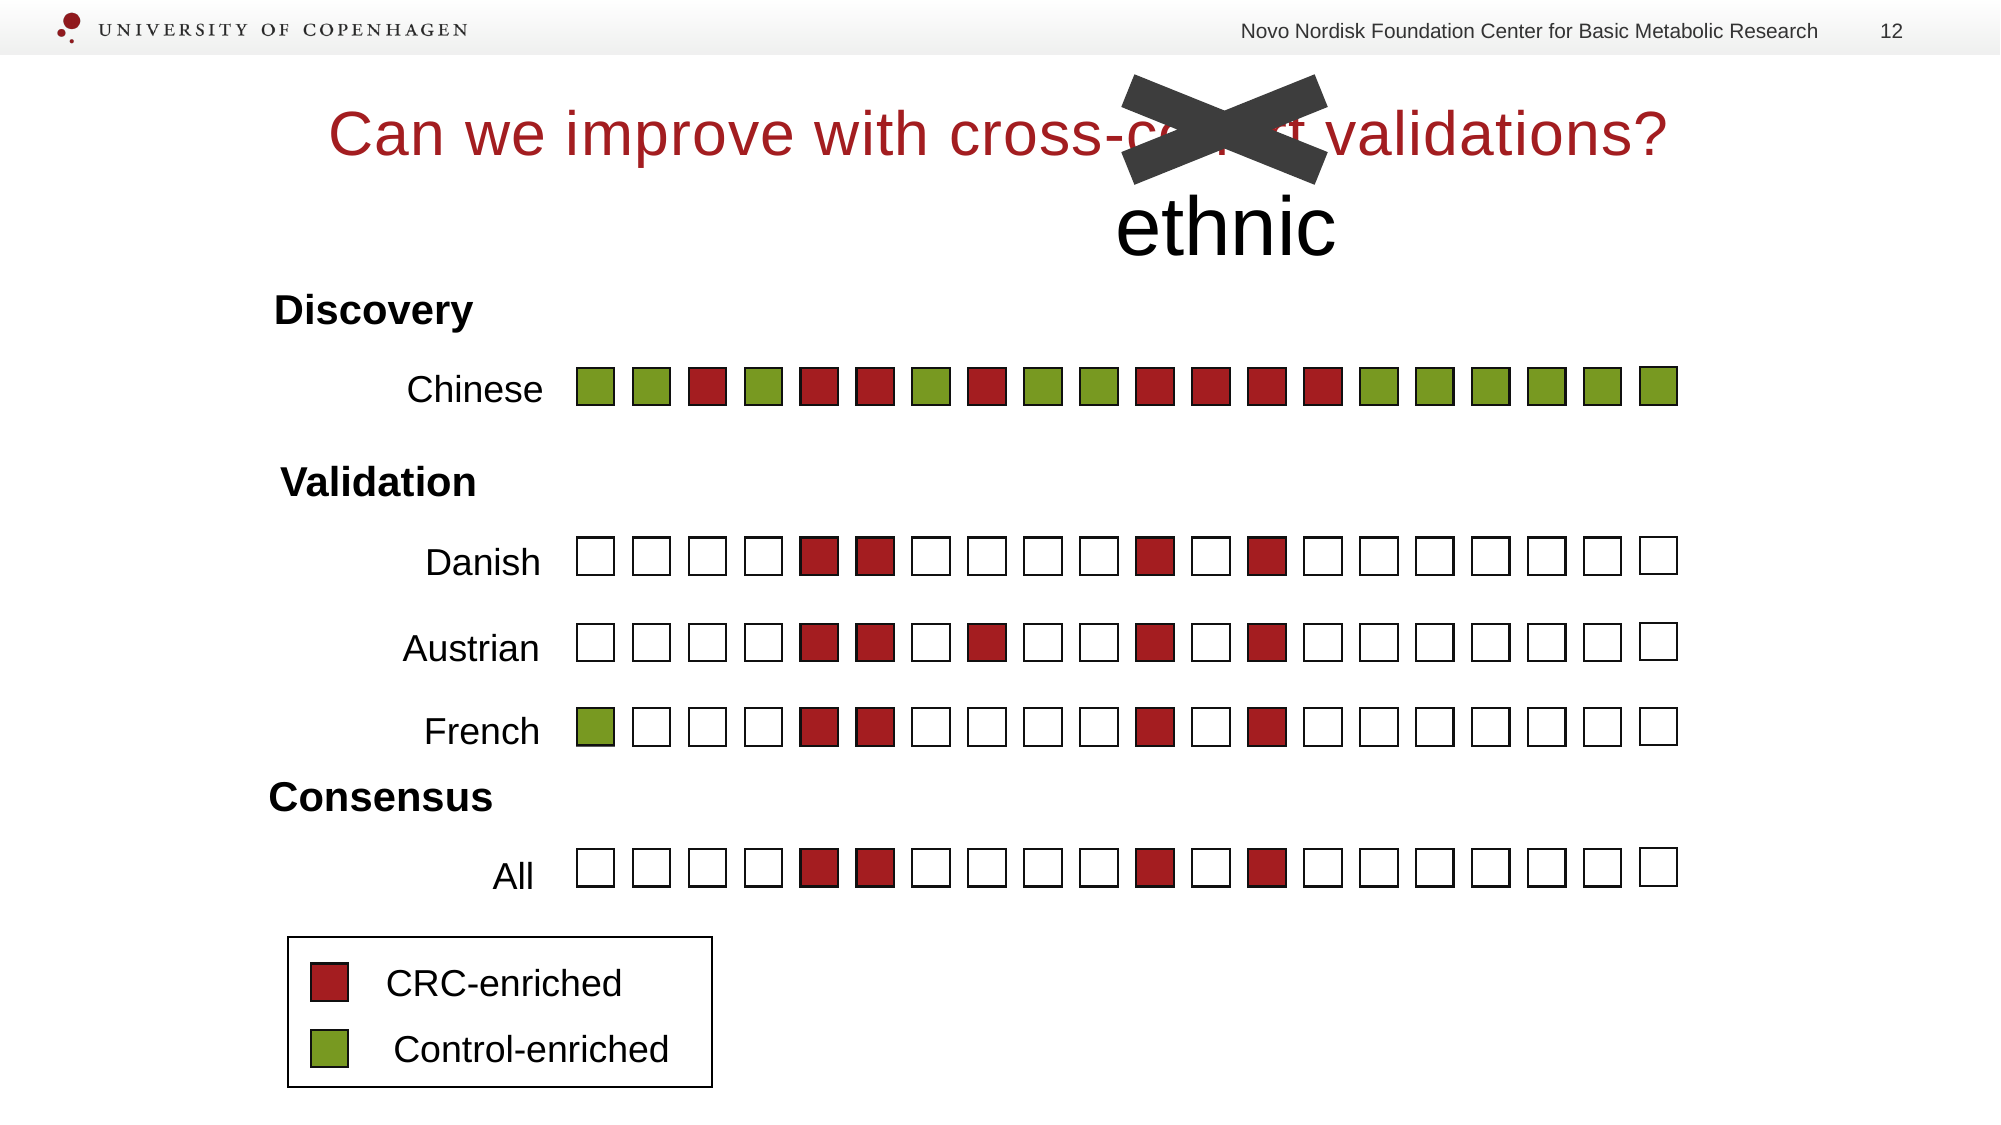

Novo Nordisk Foundation Center for Basic Metabolic Research
12

ethnic
# Can we improve with cross-cohort validations?
Discovery
Chinese

Validation

Danish

Austrian
French

Consensus

All

CRC-enriched

Control-enriched